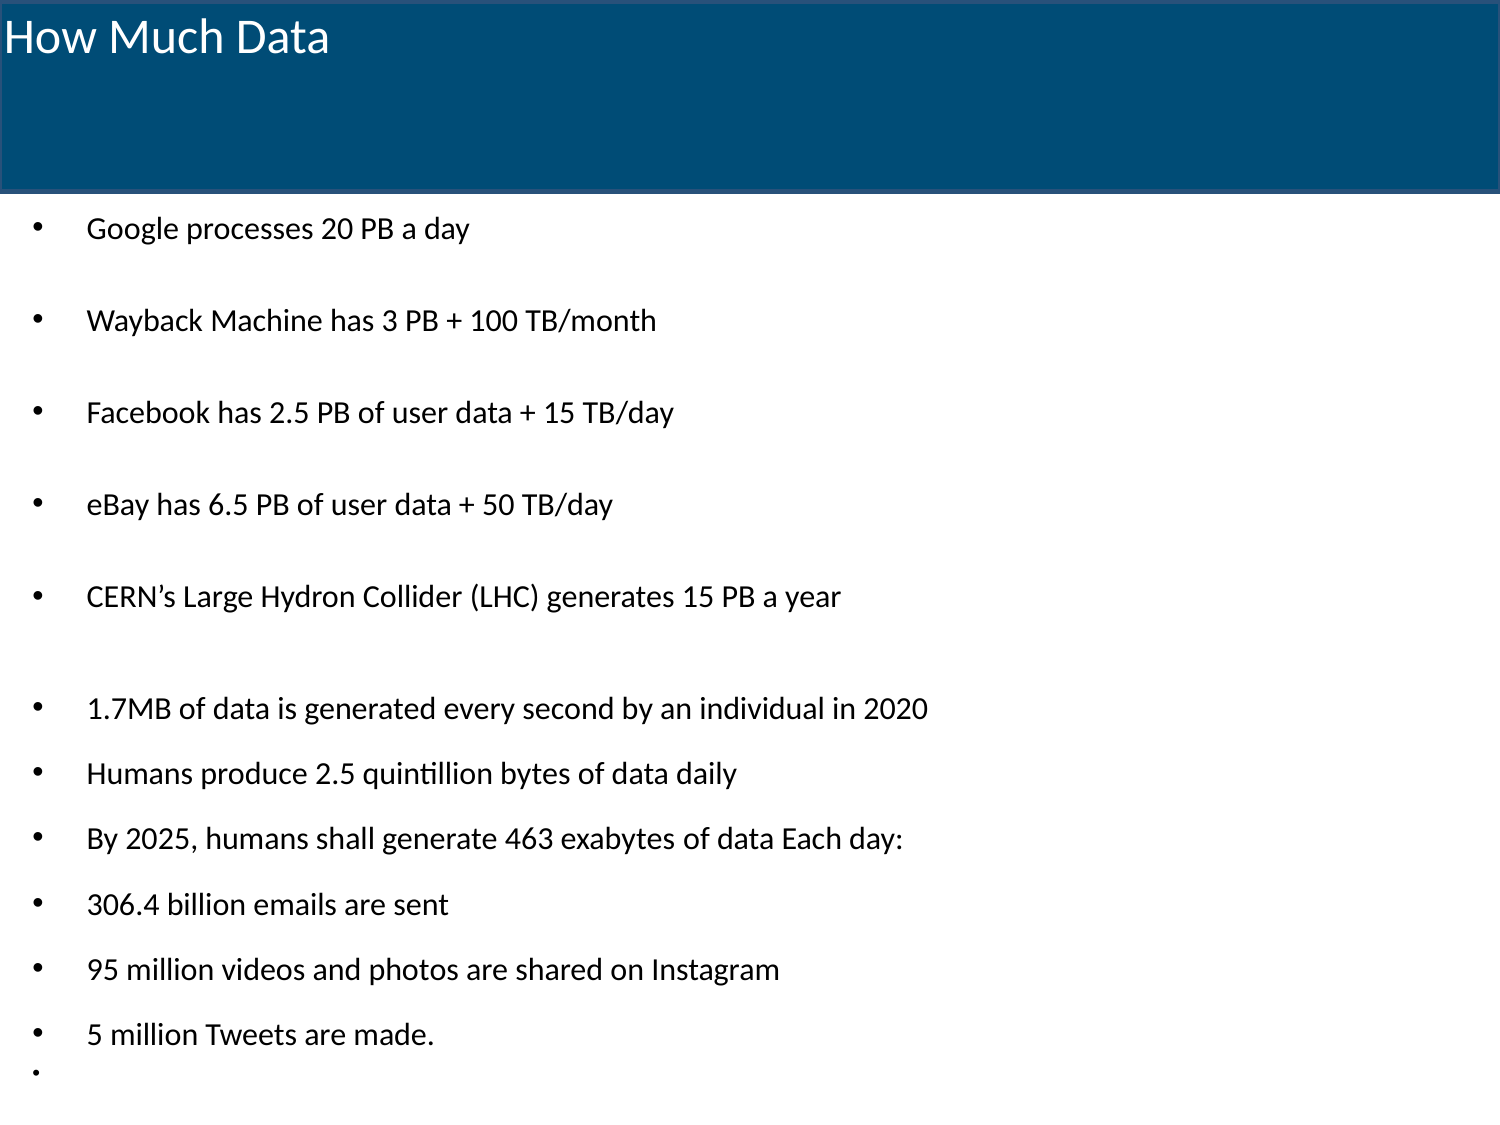

How Much Data
Google processes 20 PB a day

Wayback Machine has 3 PB + 100 TB/month

Facebook has 2.5 PB of user data + 15 TB/day

eBay has 6.5 PB of user data + 50 TB/day

CERN’s Large Hydron Collider (LHC) generates 15 PB a year

1.7MB of data is generated every second by an individual in 2020
Humans produce 2.5 quintillion bytes of data daily
By 2025, humans shall generate 463 exabytes of data Each day:
306.4 billion emails are sent
95 million videos and photos are shared on Instagram
5 million Tweets are made.